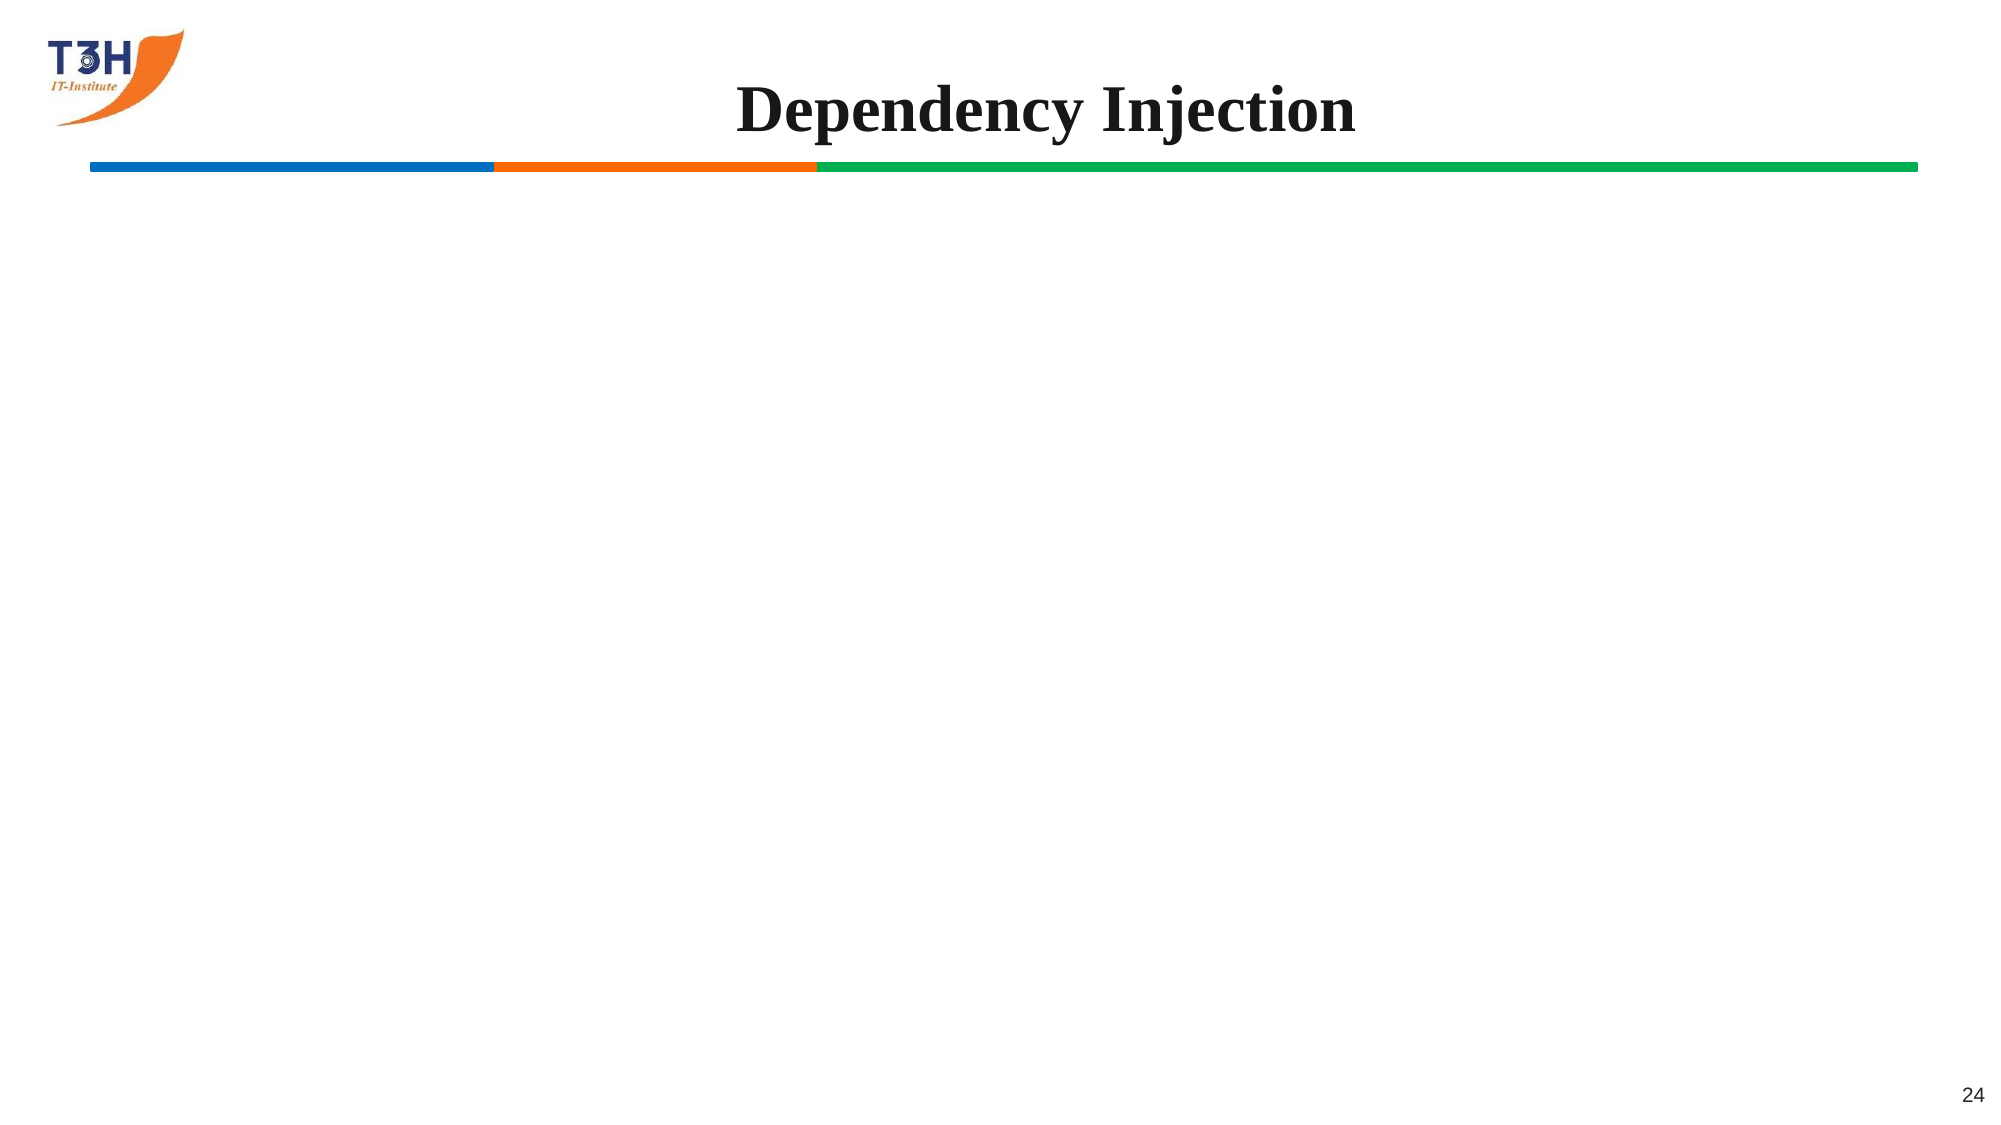

# Dependency Injection
1
2
3
24